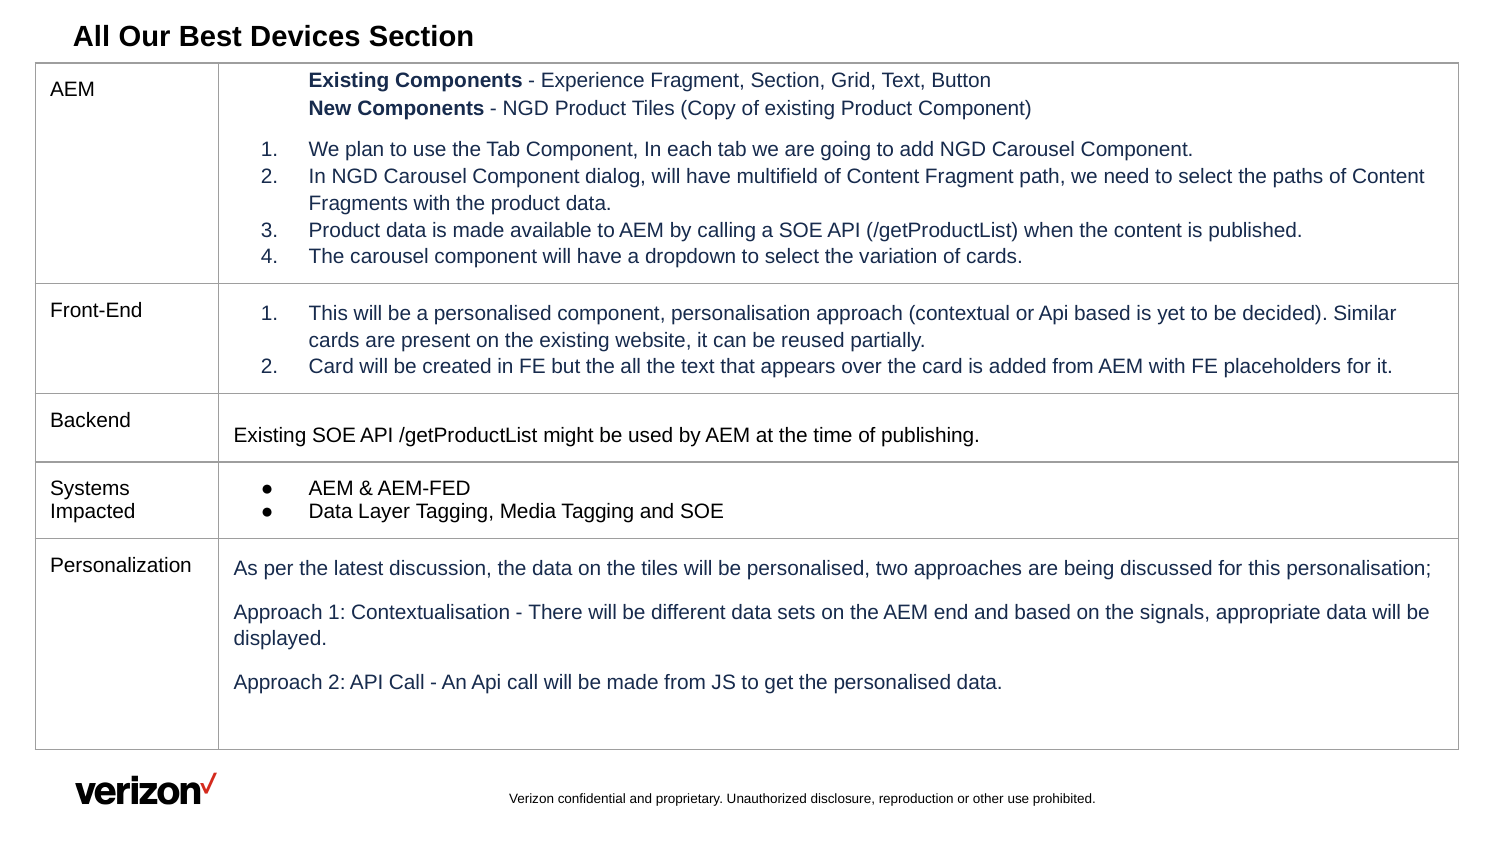

# All Our Best Devices Section
| AEM | Existing Components - Experience Fragment, Section, Grid, Text, Button New Components - NGD Product Tiles (Copy of existing Product Component) We plan to use the Tab Component, In each tab we are going to add NGD Carousel Component. In NGD Carousel Component dialog, will have multifield of Content Fragment path, we need to select the paths of Content Fragments with the product data. Product data is made available to AEM by calling a SOE API (/getProductList) when the content is published. The carousel component will have a dropdown to select the variation of cards. |
| --- | --- |
| Front-End | This will be a personalised component, personalisation approach (contextual or Api based is yet to be decided). Similar cards are present on the existing website, it can be reused partially. Card will be created in FE but the all the text that appears over the card is added from AEM with FE placeholders for it. |
| Backend | Existing SOE API /getProductList might be used by AEM at the time of publishing. |
| Systems Impacted | AEM & AEM-FED Data Layer Tagging, Media Tagging and SOE |
| Personalization | As per the latest discussion, the data on the tiles will be personalised, two approaches are being discussed for this personalisation; Approach 1: Contextualisation - There will be different data sets on the AEM end and based on the signals, appropriate data will be displayed. Approach 2: API Call - An Api call will be made from JS to get the personalised data. |